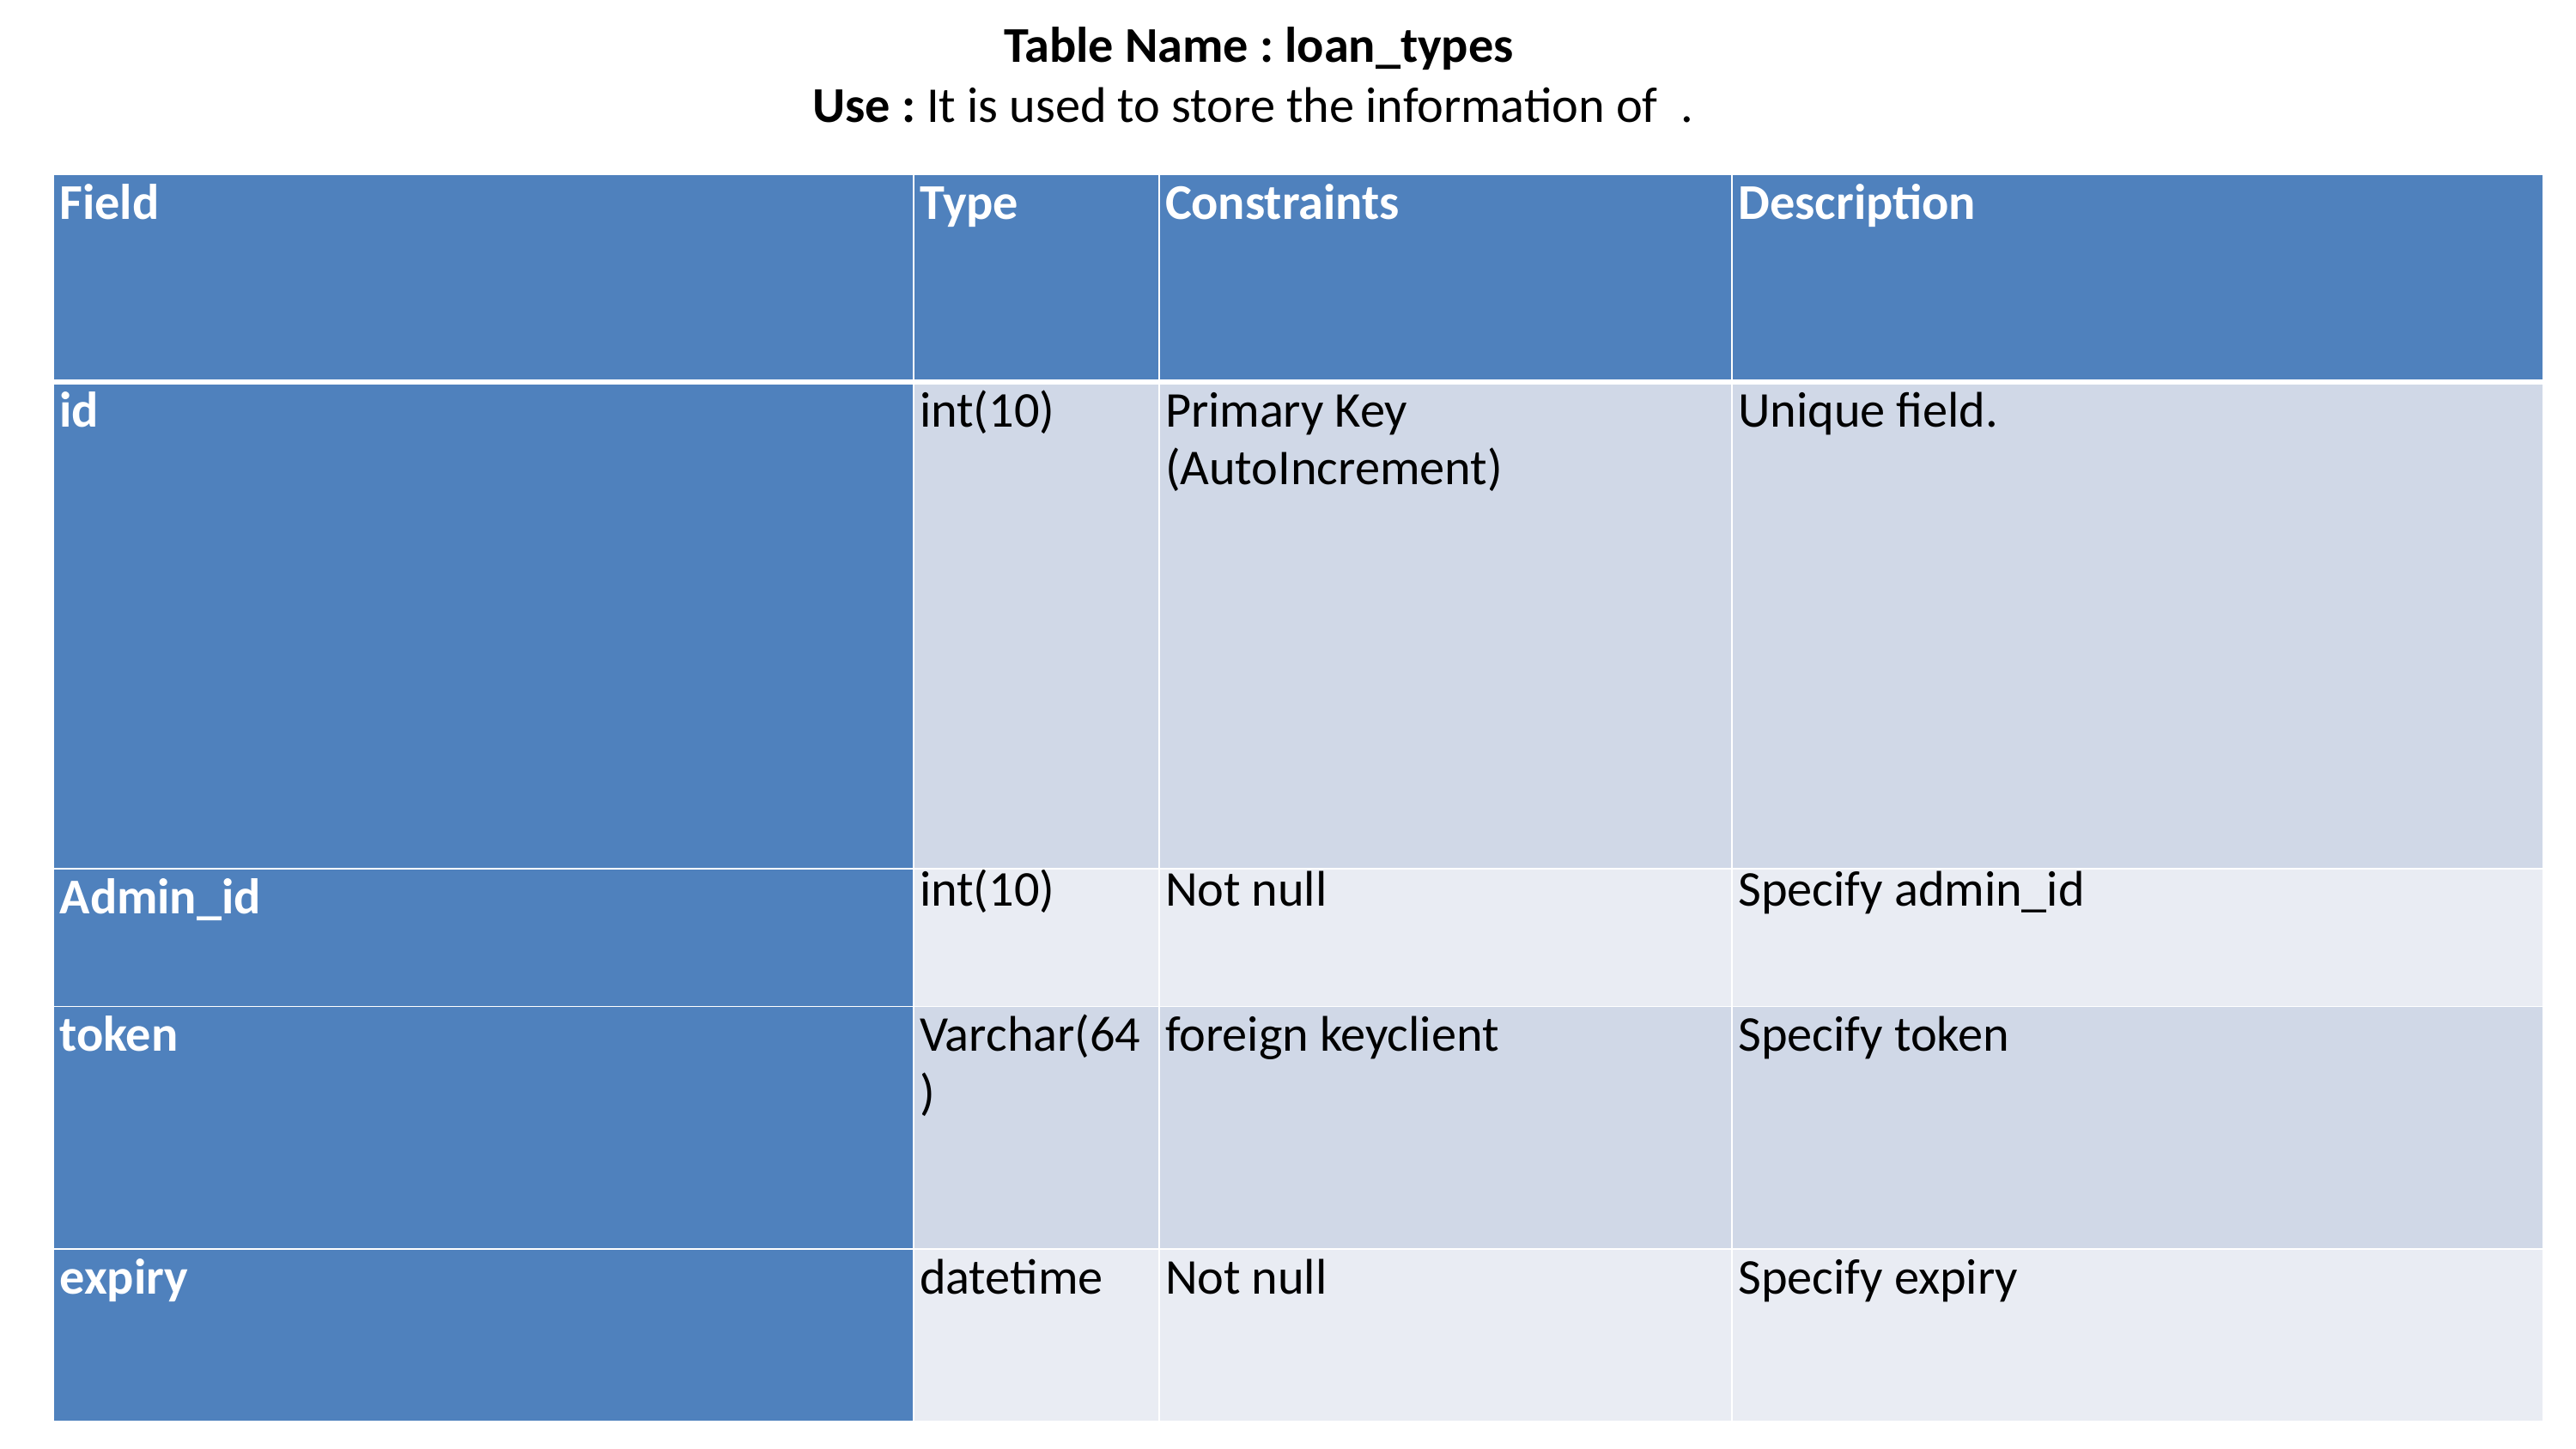

Table Name : loan_types
Use : It is used to store the information of  .

| Field | Type | Constraints | Description |
| --- | --- | --- | --- |
| id | int(10) | Primary Key (AutoIncrement) | Unique field. |
| Admin\_id | int(10) | Not null | Specify admin\_id |
| token | Varchar(64) | foreign keyclient | Specify token |
| expiry | datetime | Not null | Specify expiry |